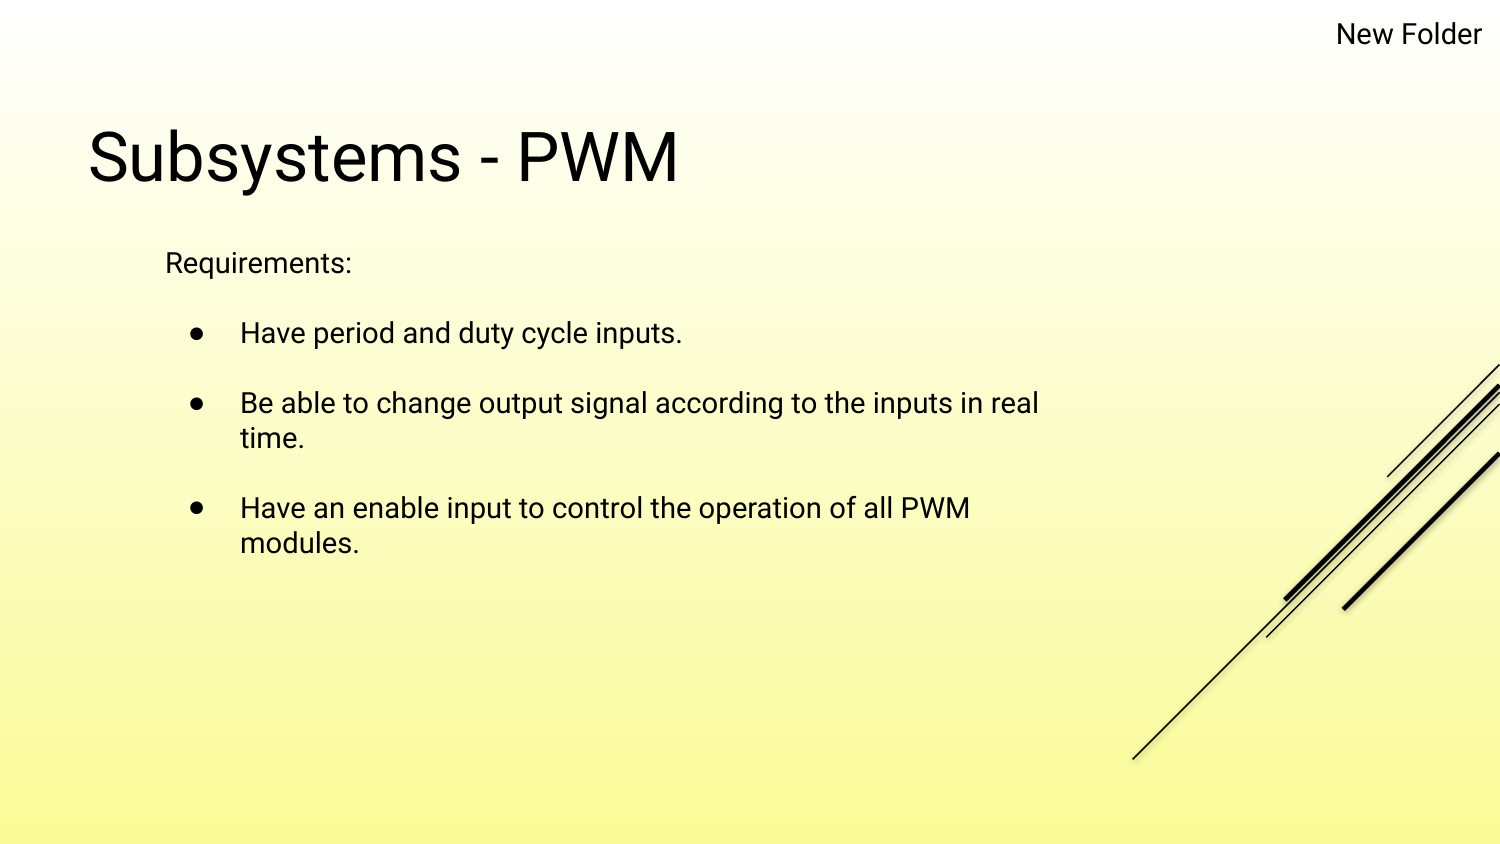

New Folder
# Subsystems - PWM
Requirements:

Have period and duty cycle inputs.

Be able to change output signal according to the inputs in real time.

Have an enable input to control the operation of all PWM modules.